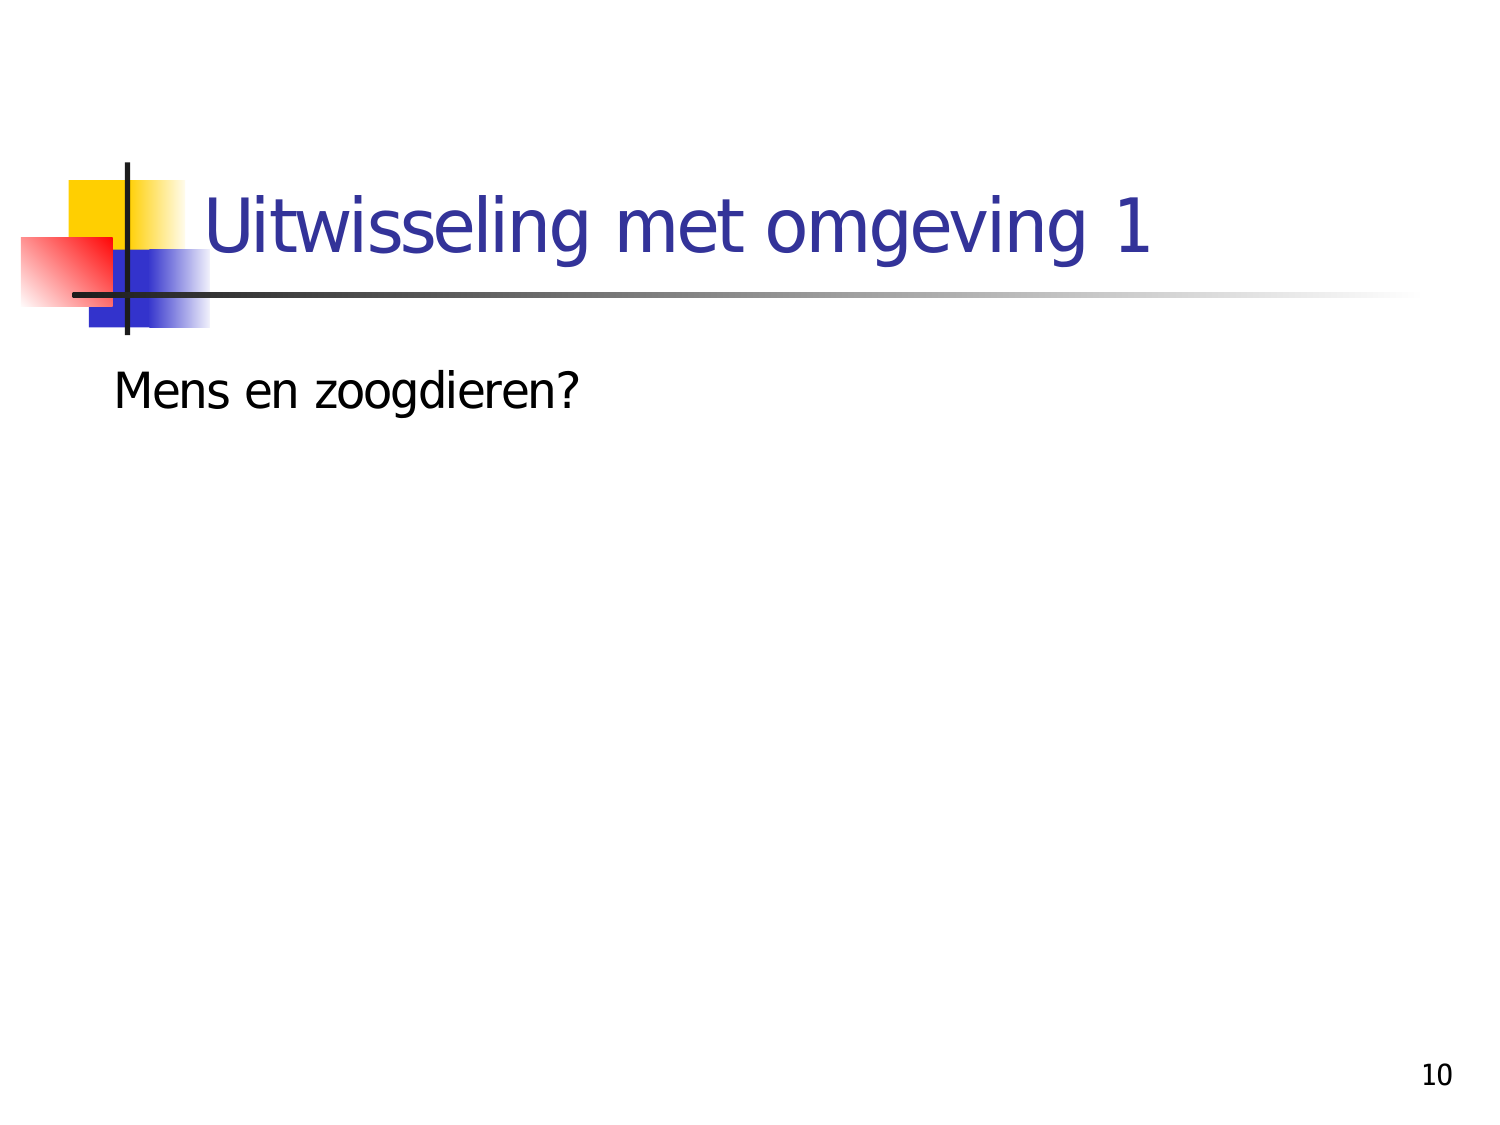

# Uitwisseling met omgeving 1
Mens en zoogdieren?

10